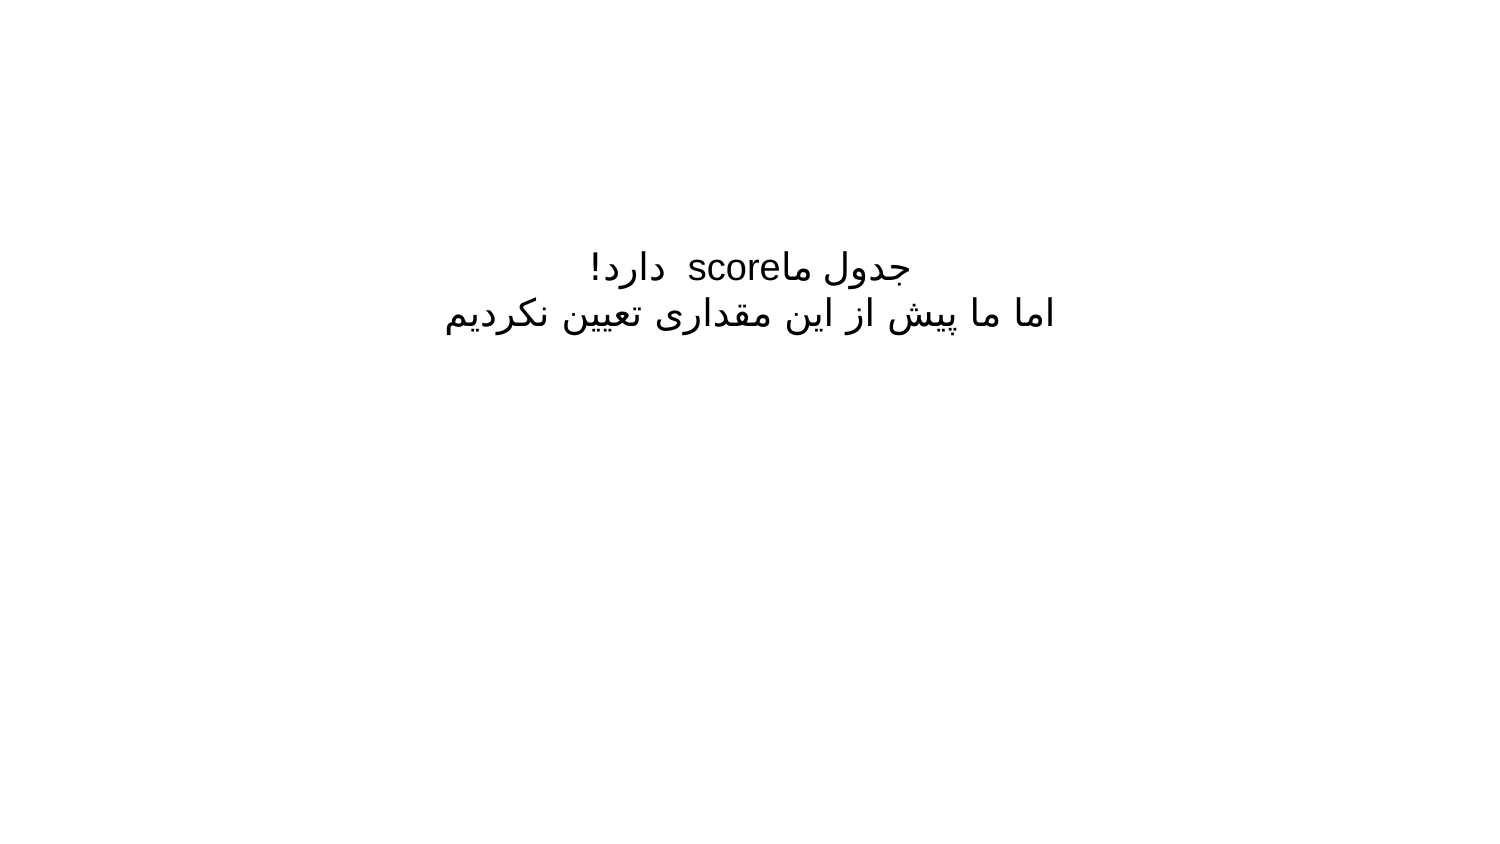

# جدول ماscore  دارد!
اما ما پیش از این مقداری تعیین نکردیم